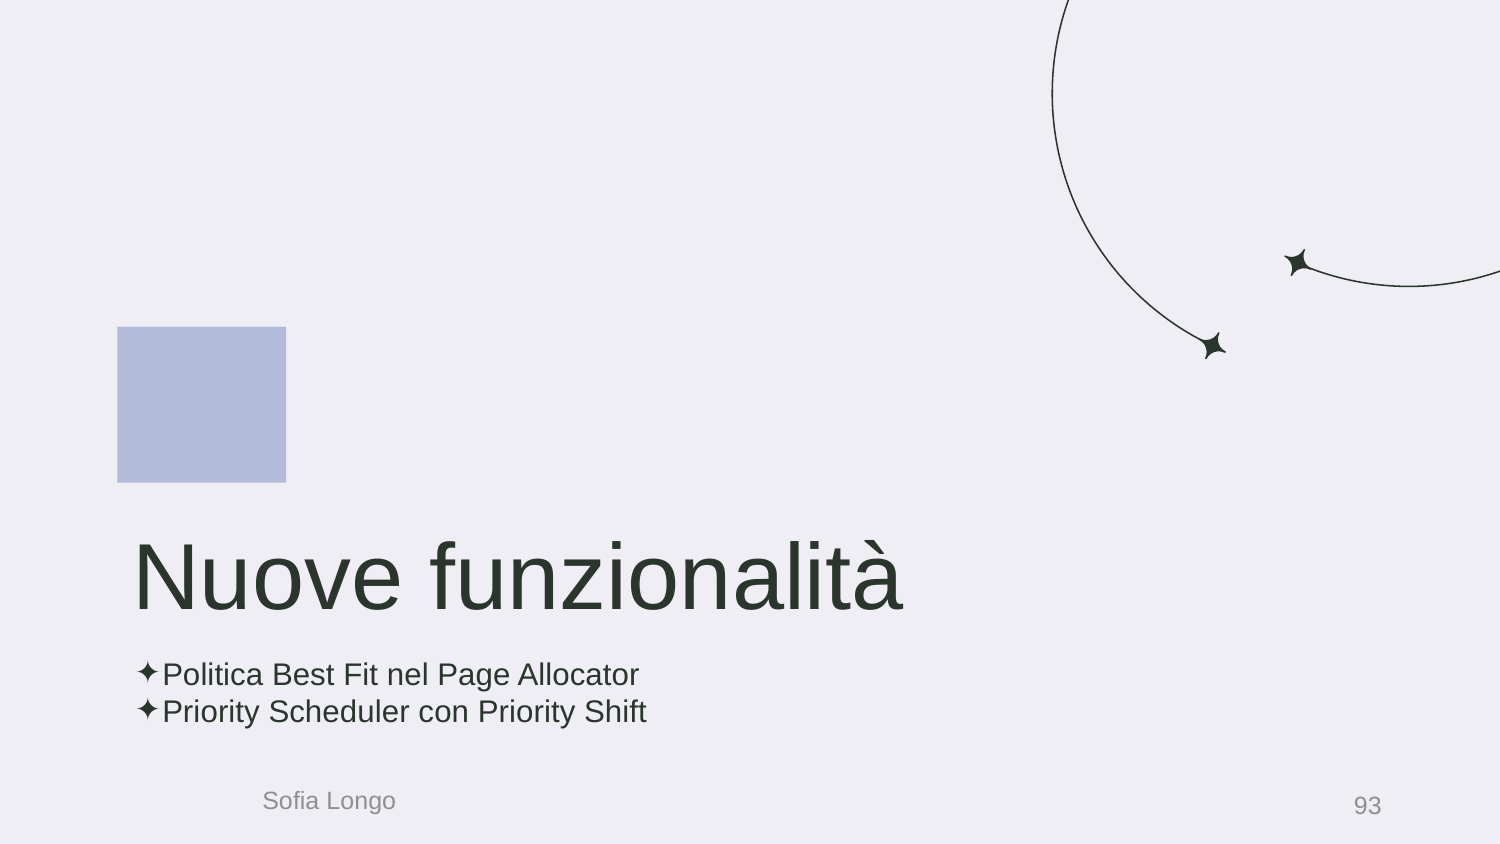

# Nuove funzionalità
Politica Best Fit nel Page Allocator
Priority Scheduler con Priority Shift
93